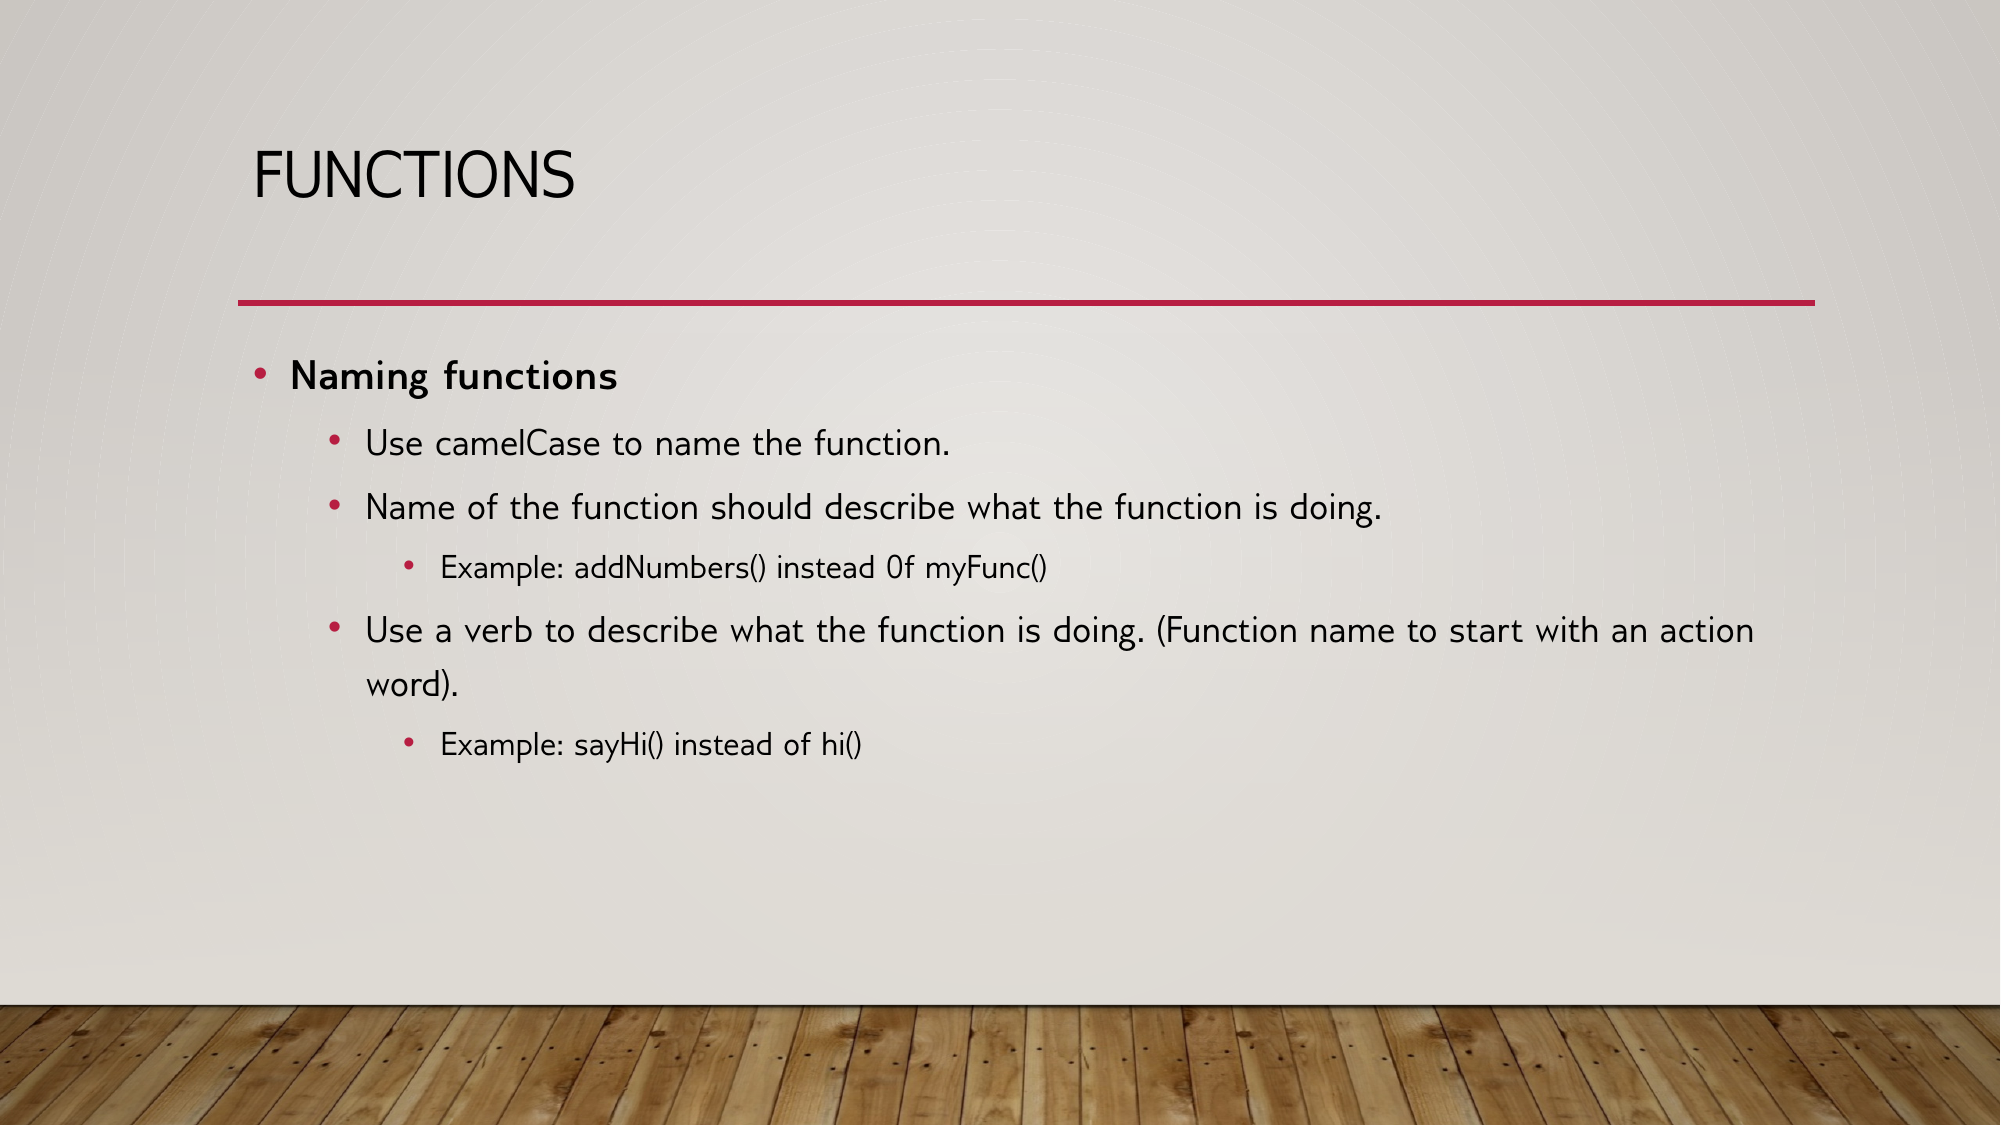

# Functions
Naming functions
Use camelCase to name the function.
Name of the function should describe what the function is doing.
Example: addNumbers() instead 0f myFunc()
Use a verb to describe what the function is doing. (Function name to start with an action word).
Example: sayHi() instead of hi()